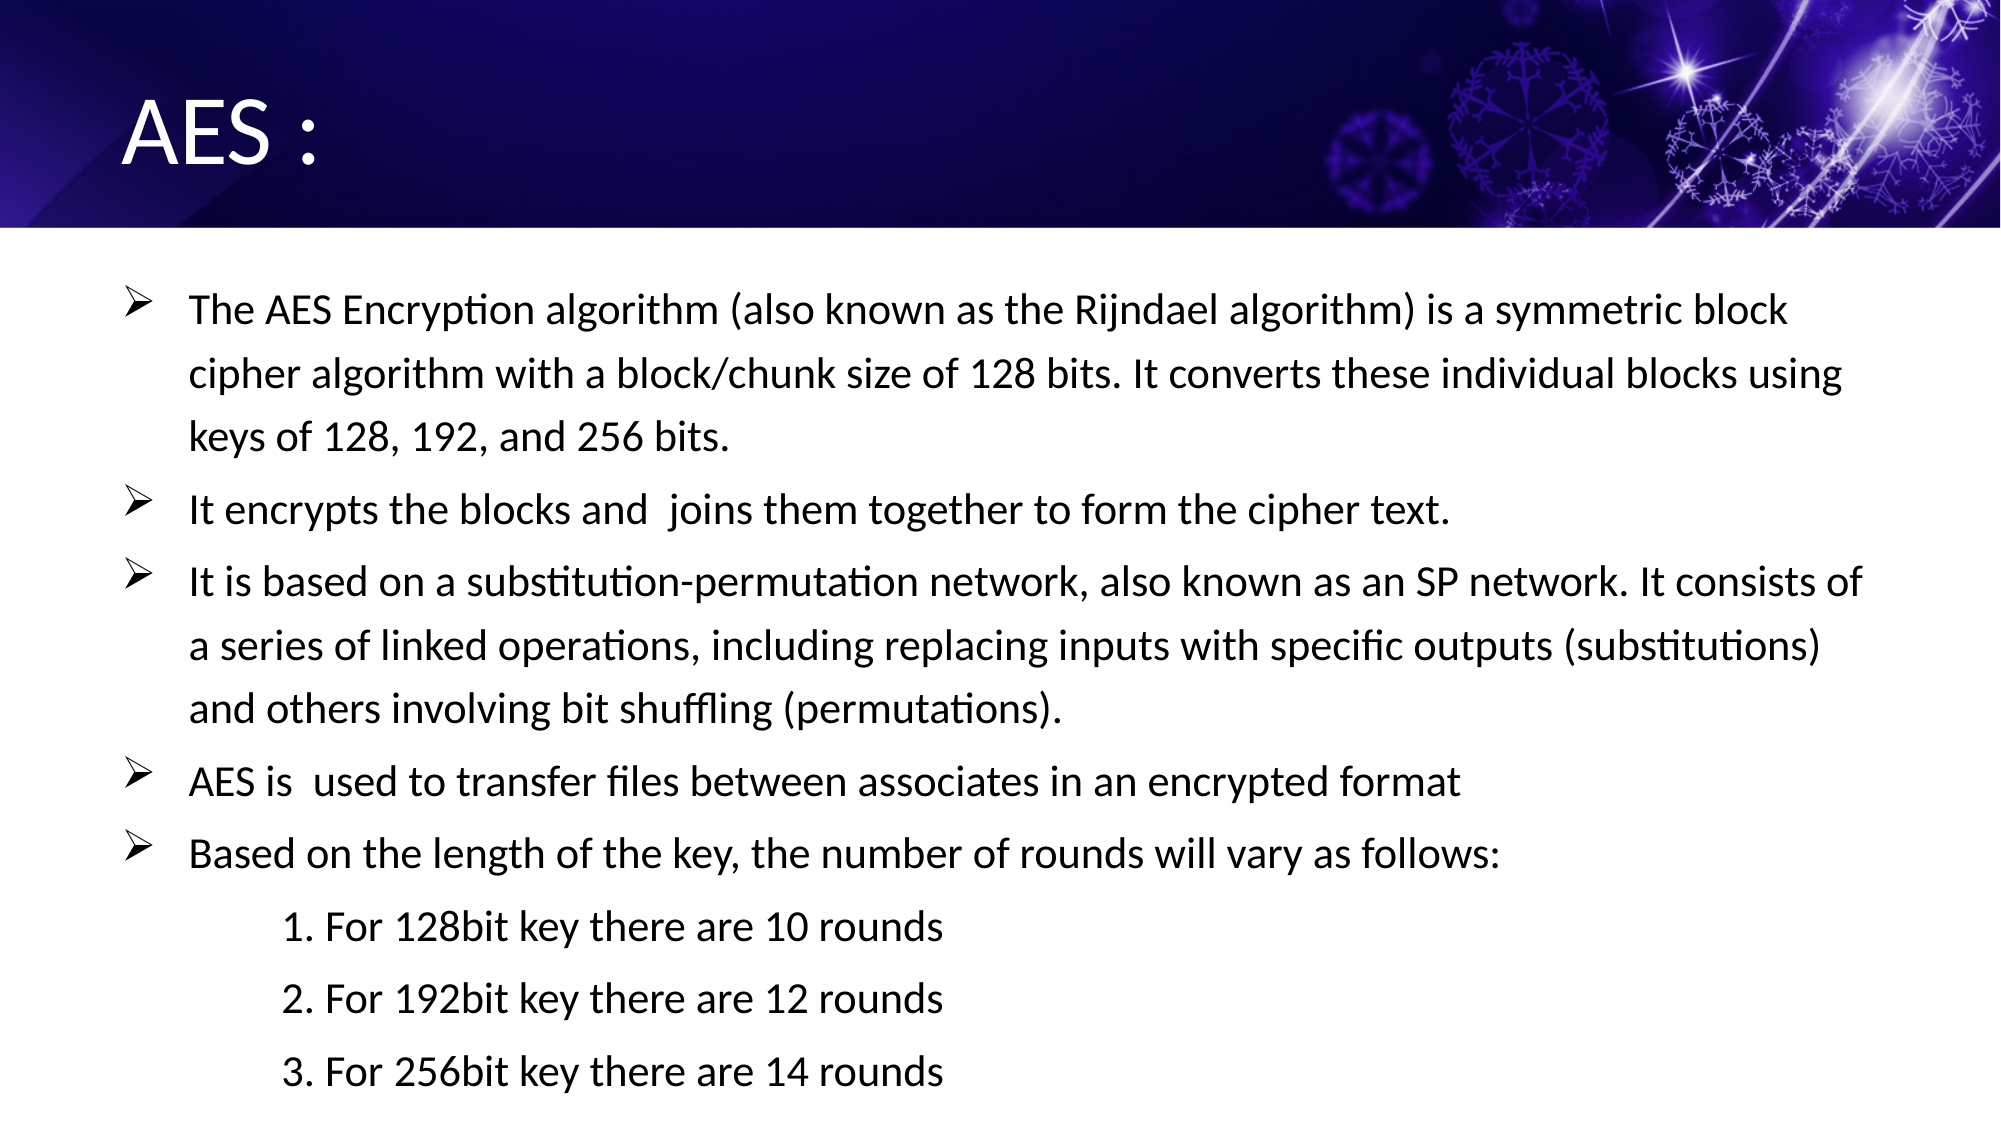

# AES :
The AES Encryption algorithm (also known as the Rijndael algorithm) is a symmetric block cipher algorithm with a block/chunk size of 128 bits. It converts these individual blocks using keys of 128, 192, and 256 bits.
It encrypts the blocks and  joins them together to form the cipher text.
It is based on a substitution-permutation network, also known as an SP network. It consists of a series of linked operations, including replacing inputs with specific outputs (substitutions) and others involving bit shuffling (permutations).
AES is  used to transfer files between associates in an encrypted format
Based on the length of the key, the number of rounds will vary as follows:
                1. For 128bit key there are 10 rounds
                2. For 192bit key there are 12 rounds
                3. For 256bit key there are 14 rounds